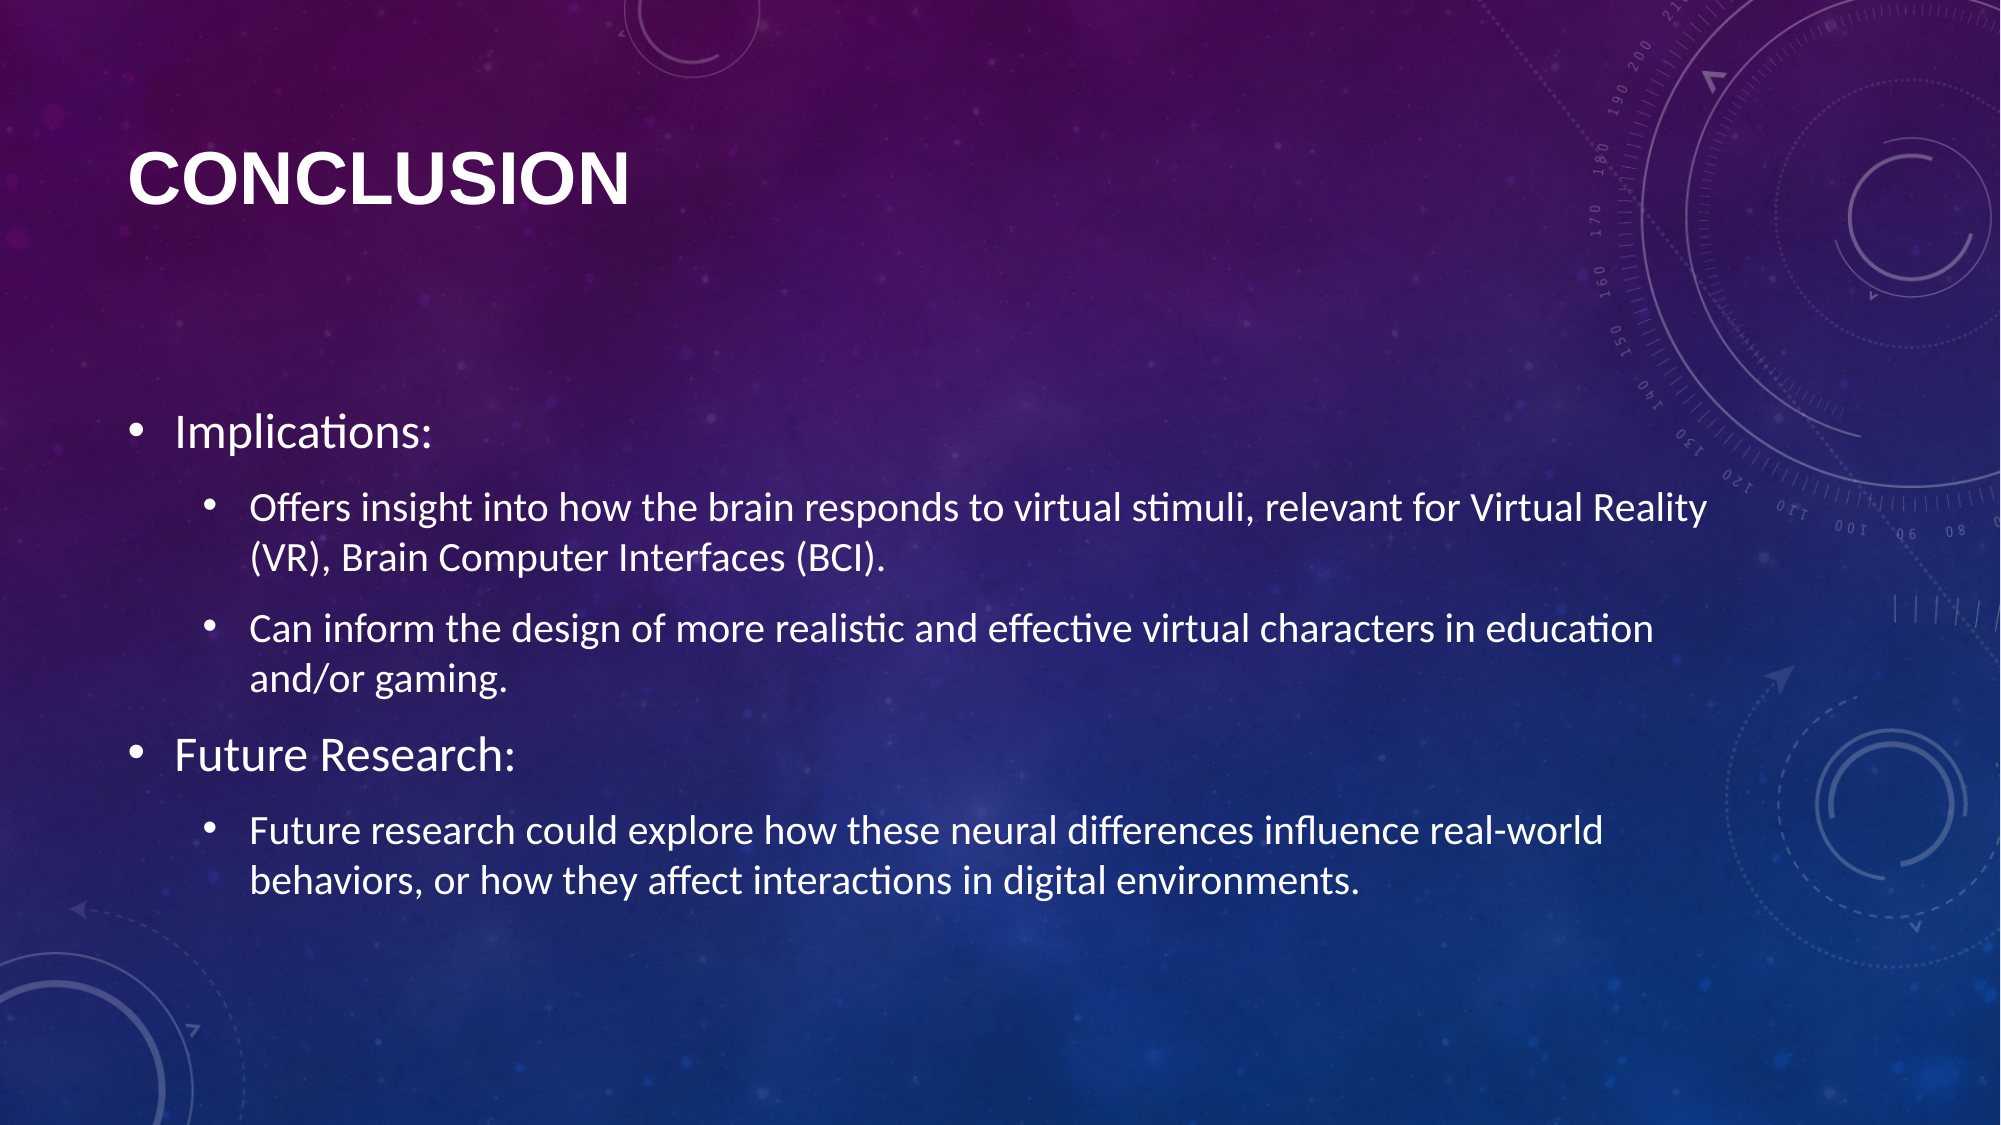

# Conclusion
Implications:
Offers insight into how the brain responds to virtual stimuli, relevant for Virtual Reality (VR), Brain Computer Interfaces (BCI).
Can inform the design of more realistic and effective virtual characters in education and/or gaming.
Future Research:
Future research could explore how these neural differences influence real-world behaviors, or how they affect interactions in digital environments.